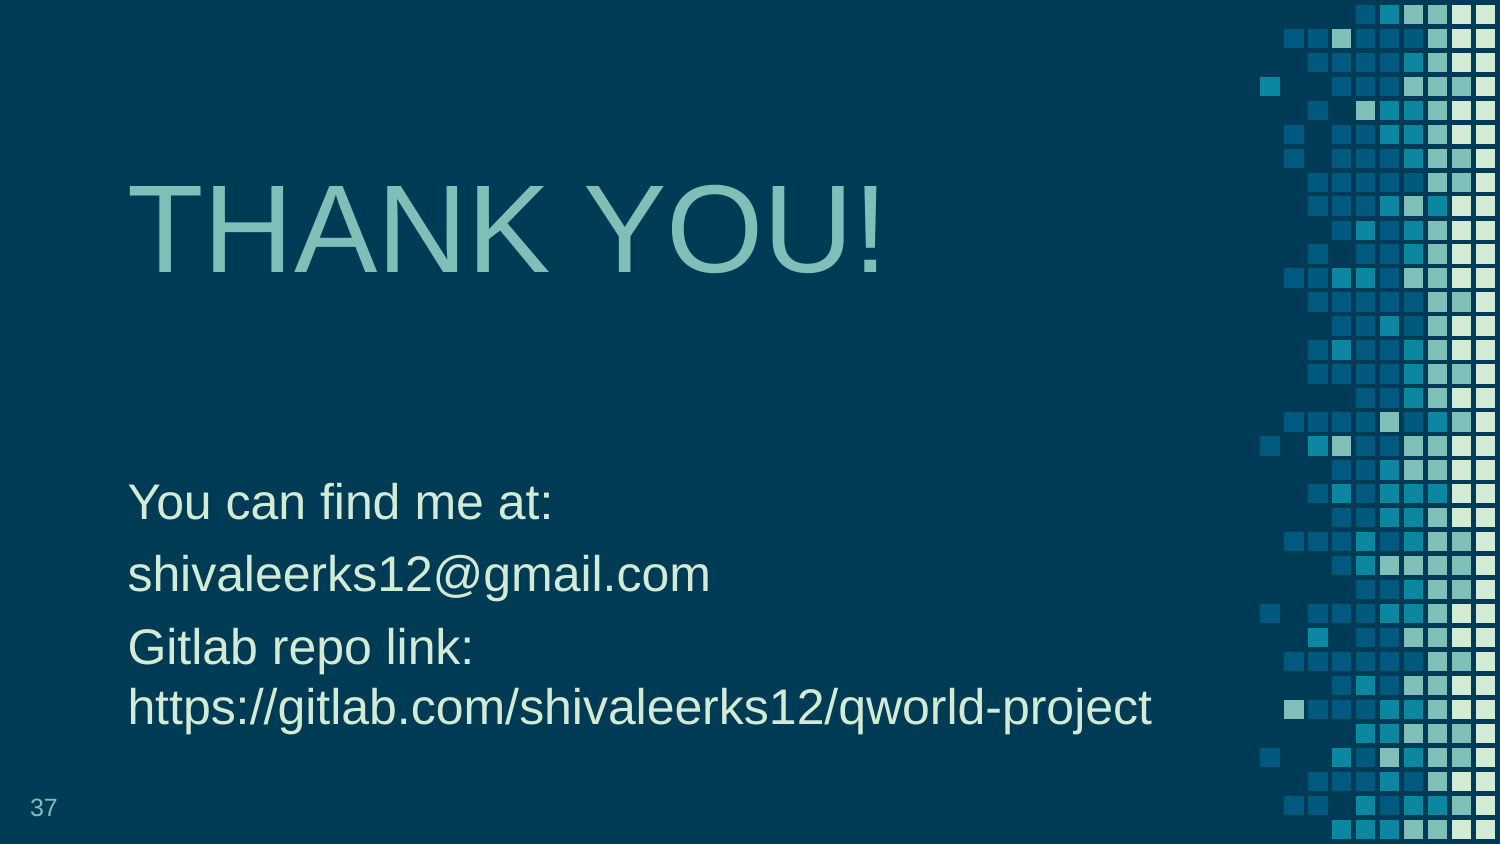

THANK YOU!
You can find me at:
shivaleerks12@gmail.com
Gitlab repo link: https://gitlab.com/shivaleerks12/qworld-project

37